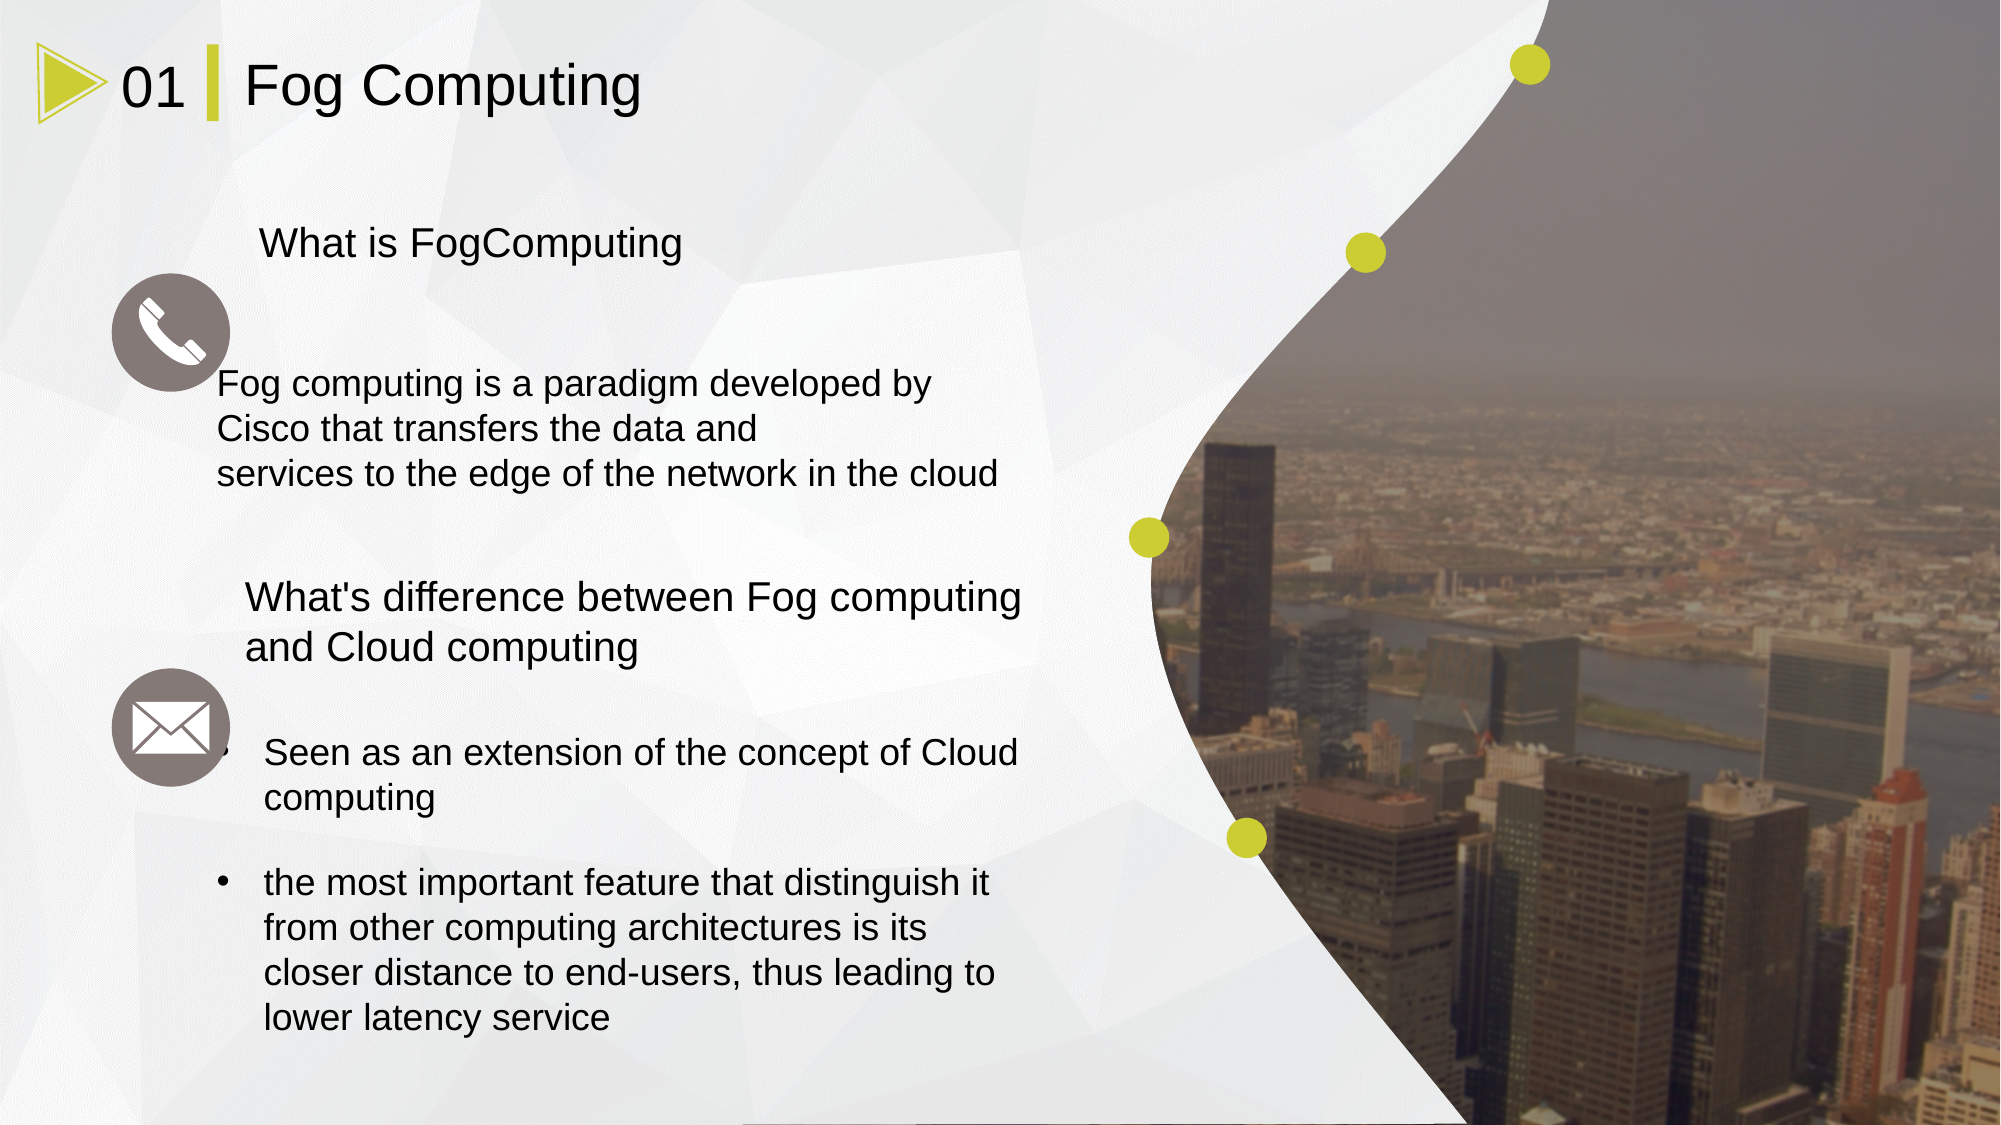

Fog Computing
01

What is FogComputing

Fog computing is a paradigm developed by Cisco that transfers the data and
services to the edge of the network in the cloud

What's difference between Fog computing and Cloud computing

Seen as an extension of the concept of Cloud computing

the most important feature that distinguish it from other computing architectures is its closer distance to end-users, thus leading to lower latency service